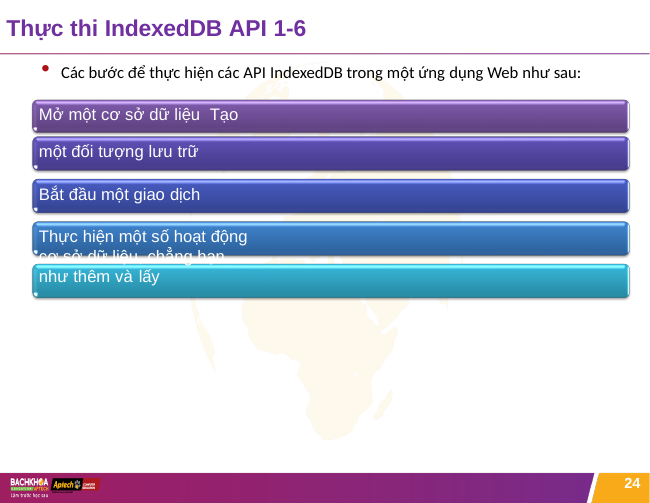

# Thực thi IndexedDB API 1-6
Các bước để thực hiện các API IndexedDB trong một ứng dụng Web như sau:
Mở một cơ sở dữ liệu  Tạo một đối tượng lưu trữ

Bắt đầu một giao dịch

Thực hiện một số hoạt động cơ sở dữ liệu, chẳng hạn như thêm và lấy

Làm việc với các kết quả nhận được

24